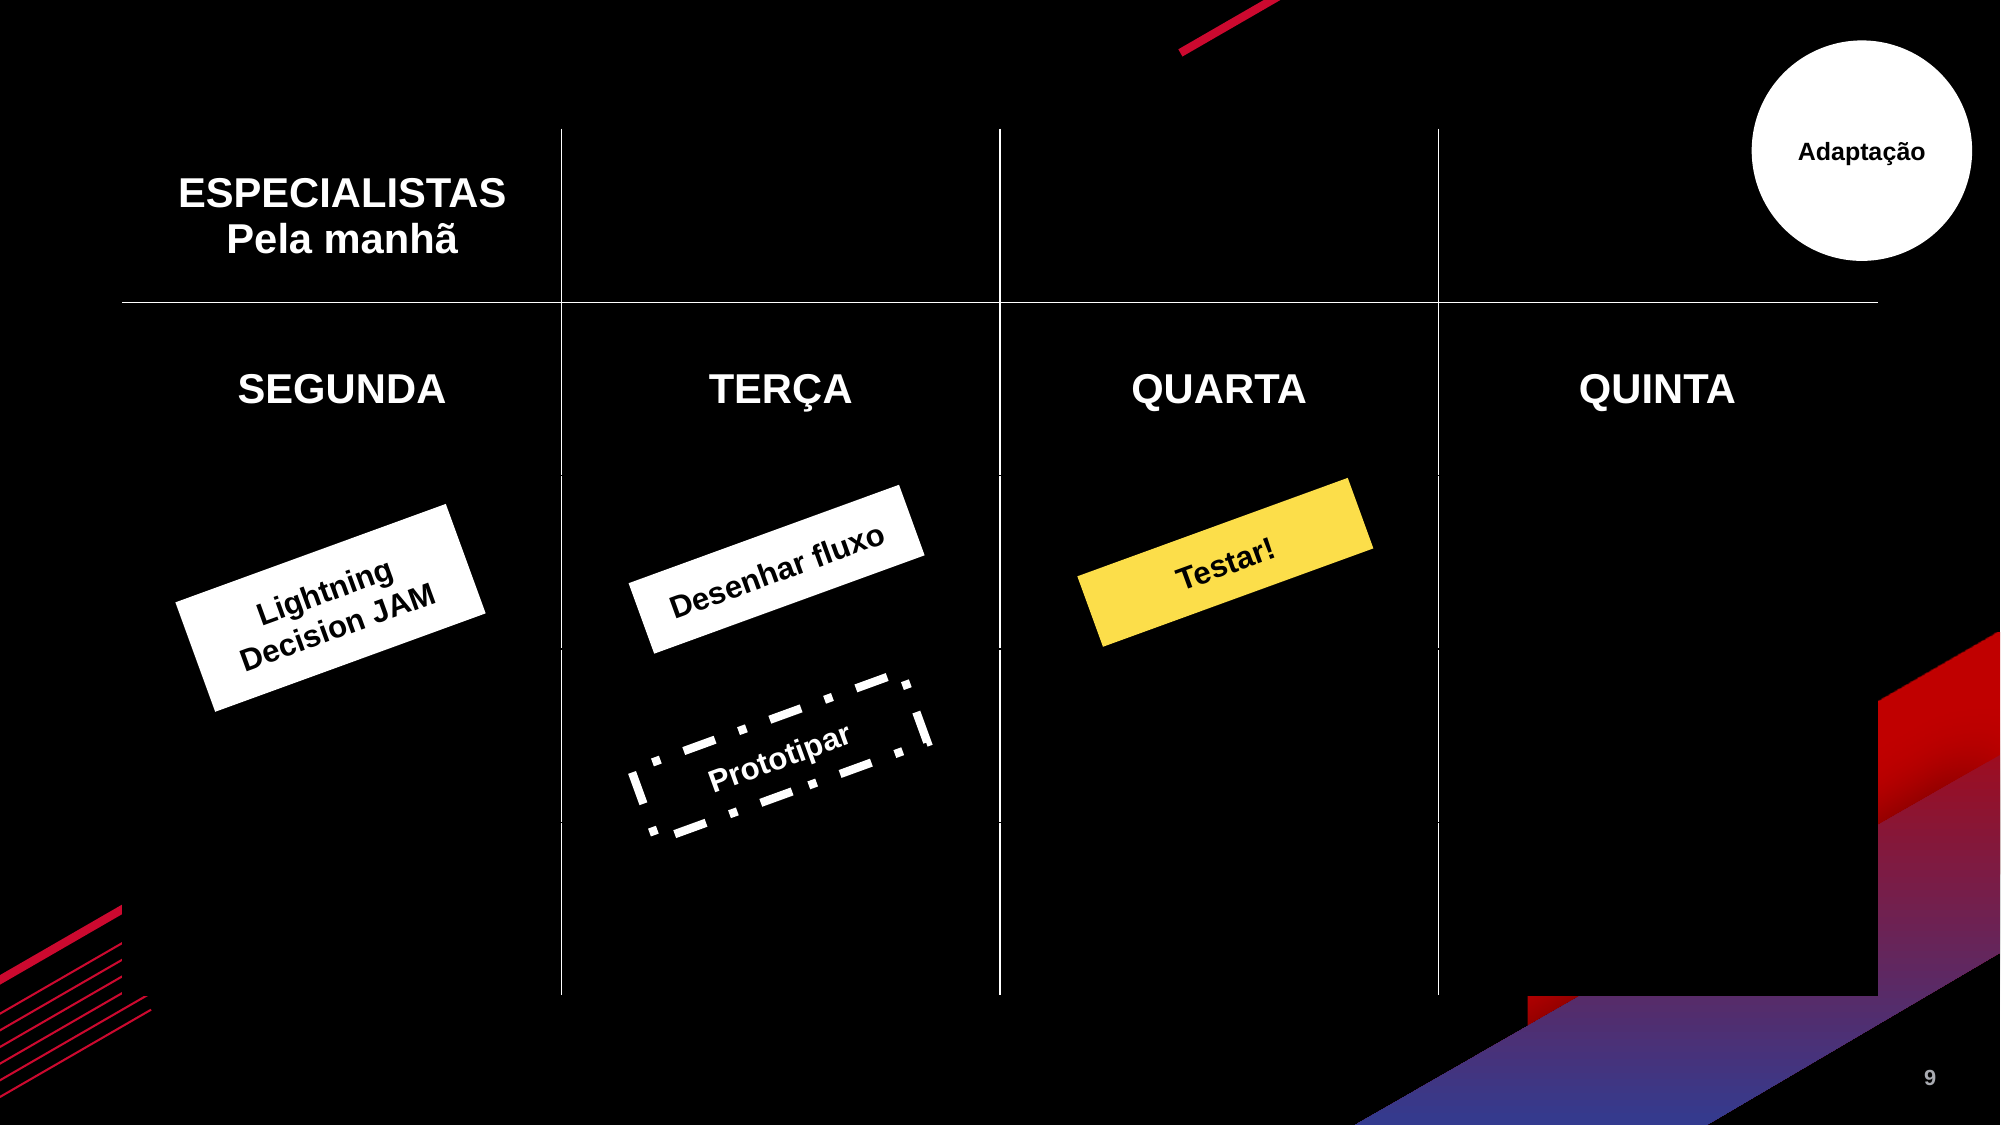

Adaptação
| ESPECIALISTAS Pela manhã |  |  |  |
| --- | --- | --- | --- |
| SEGUNDA | TERÇA | QUARTA | QUINTA |
|  |  |  |  |
|  |  |  |  |
|  |  |  |  |
Testar!
Desenhar fluxo
Lightning Decision JAM
Prototipar
9